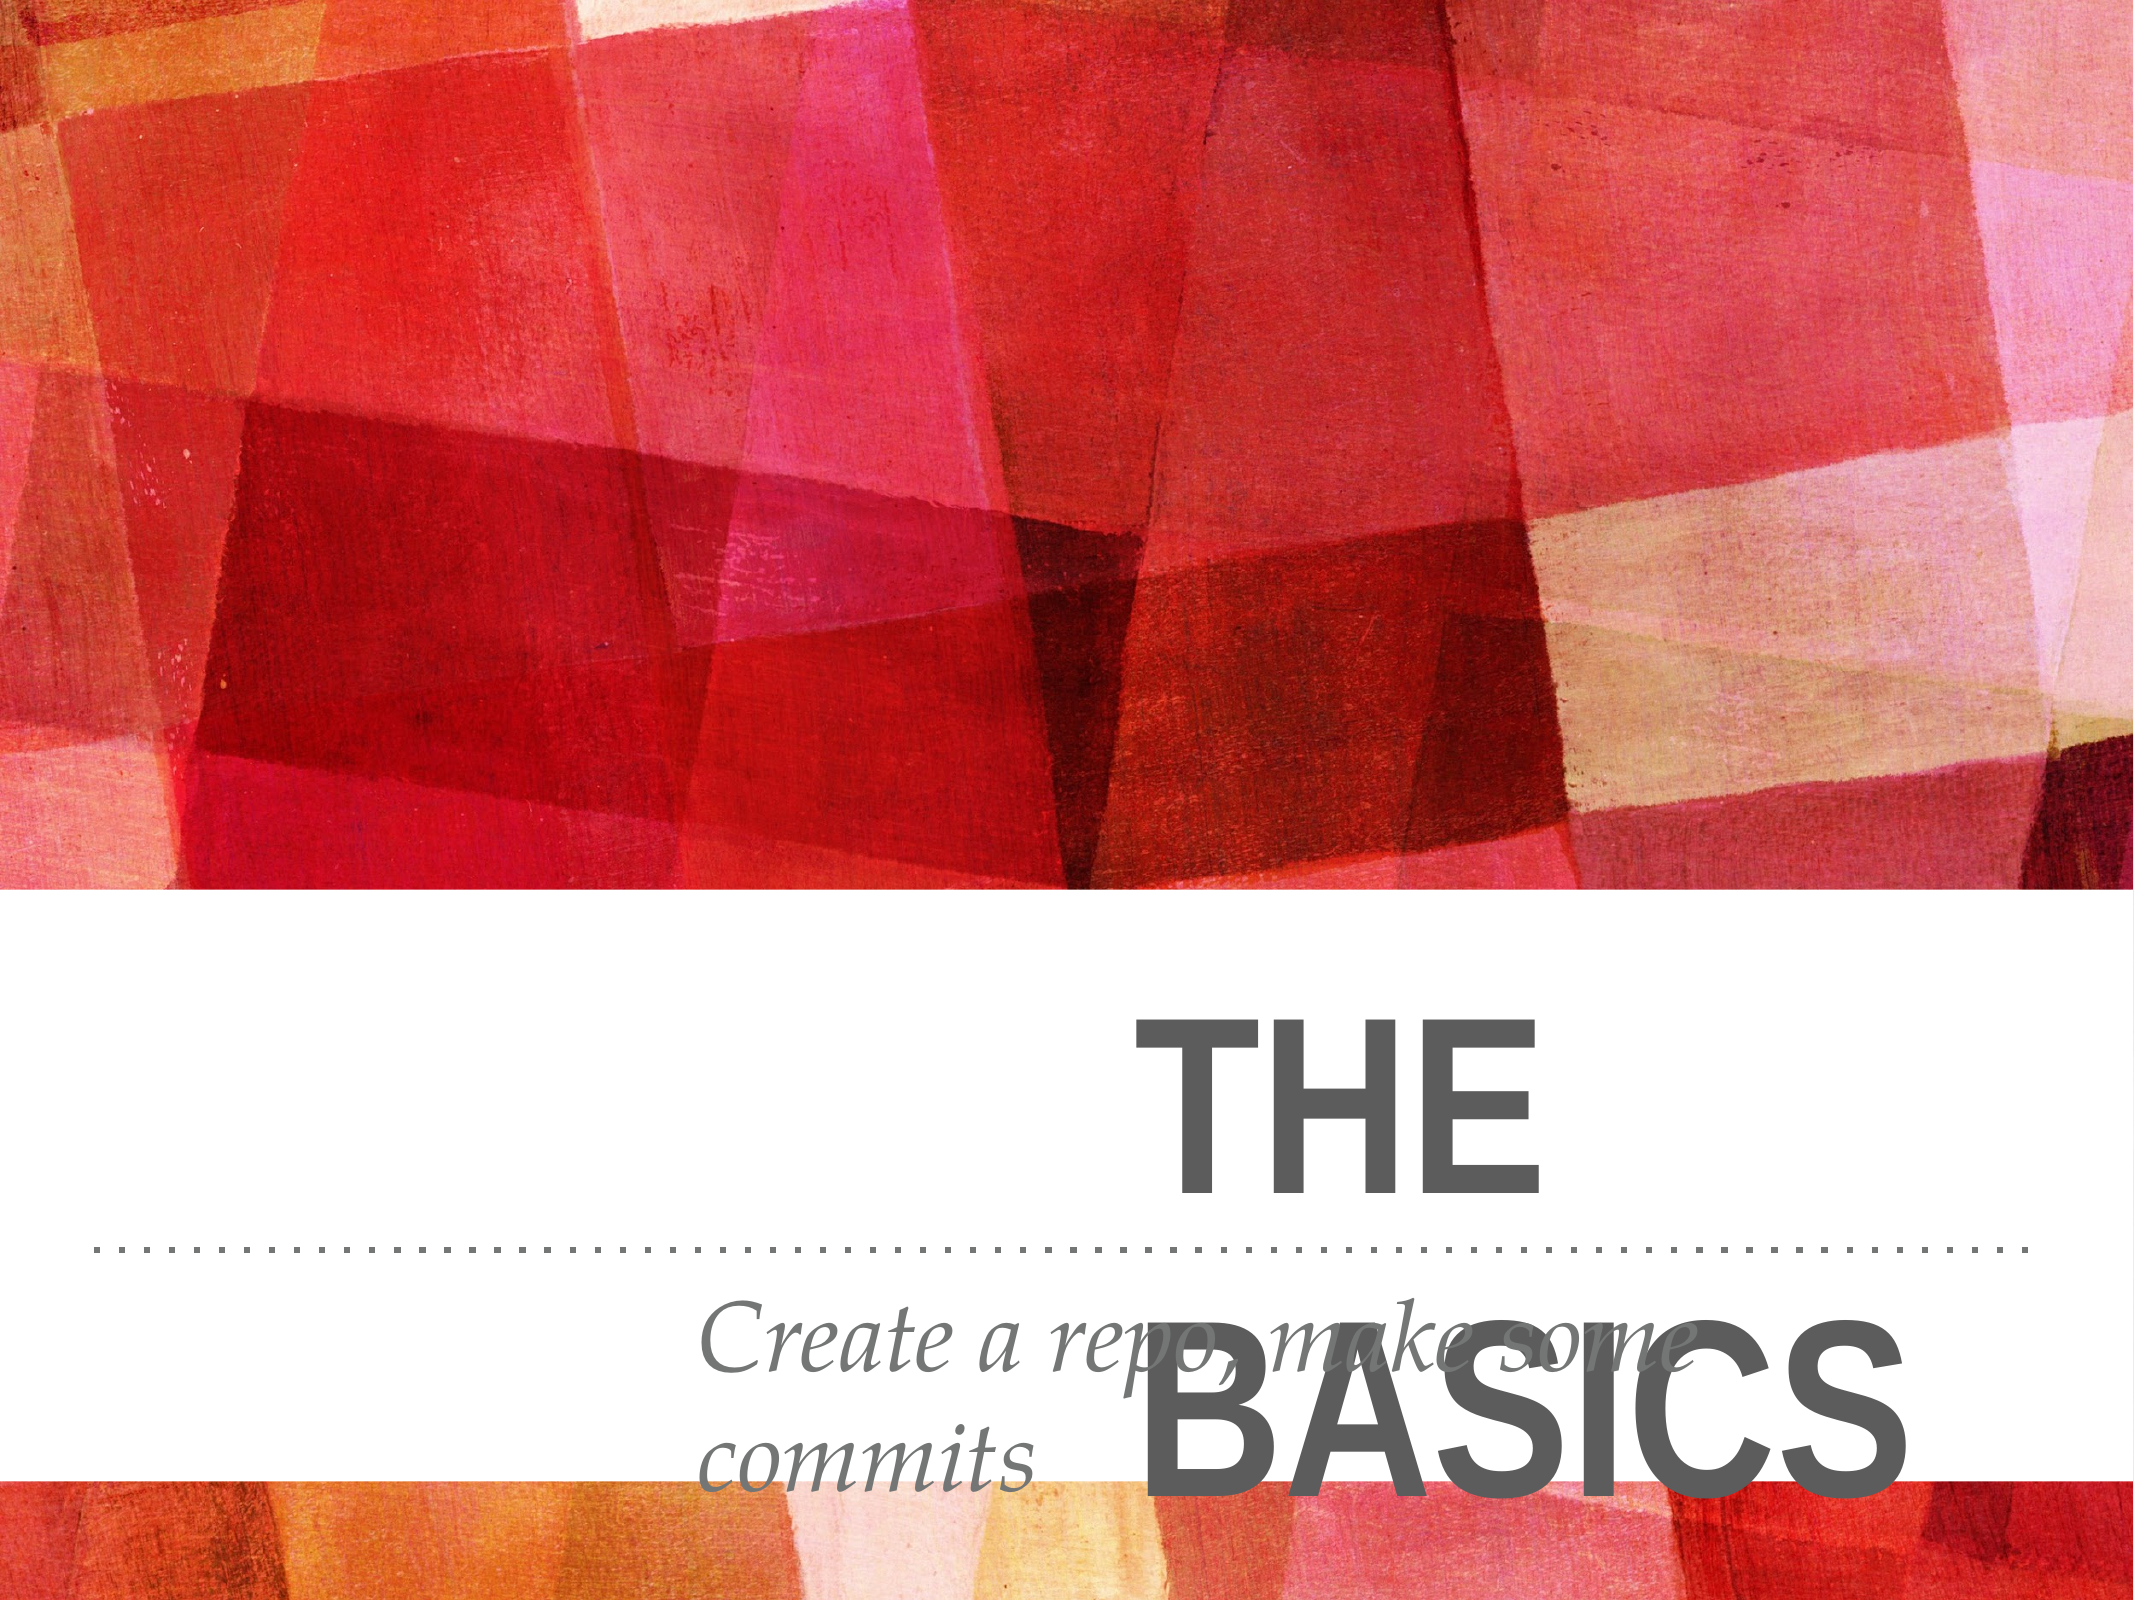

THE BASICS
Create a repo, make some commits